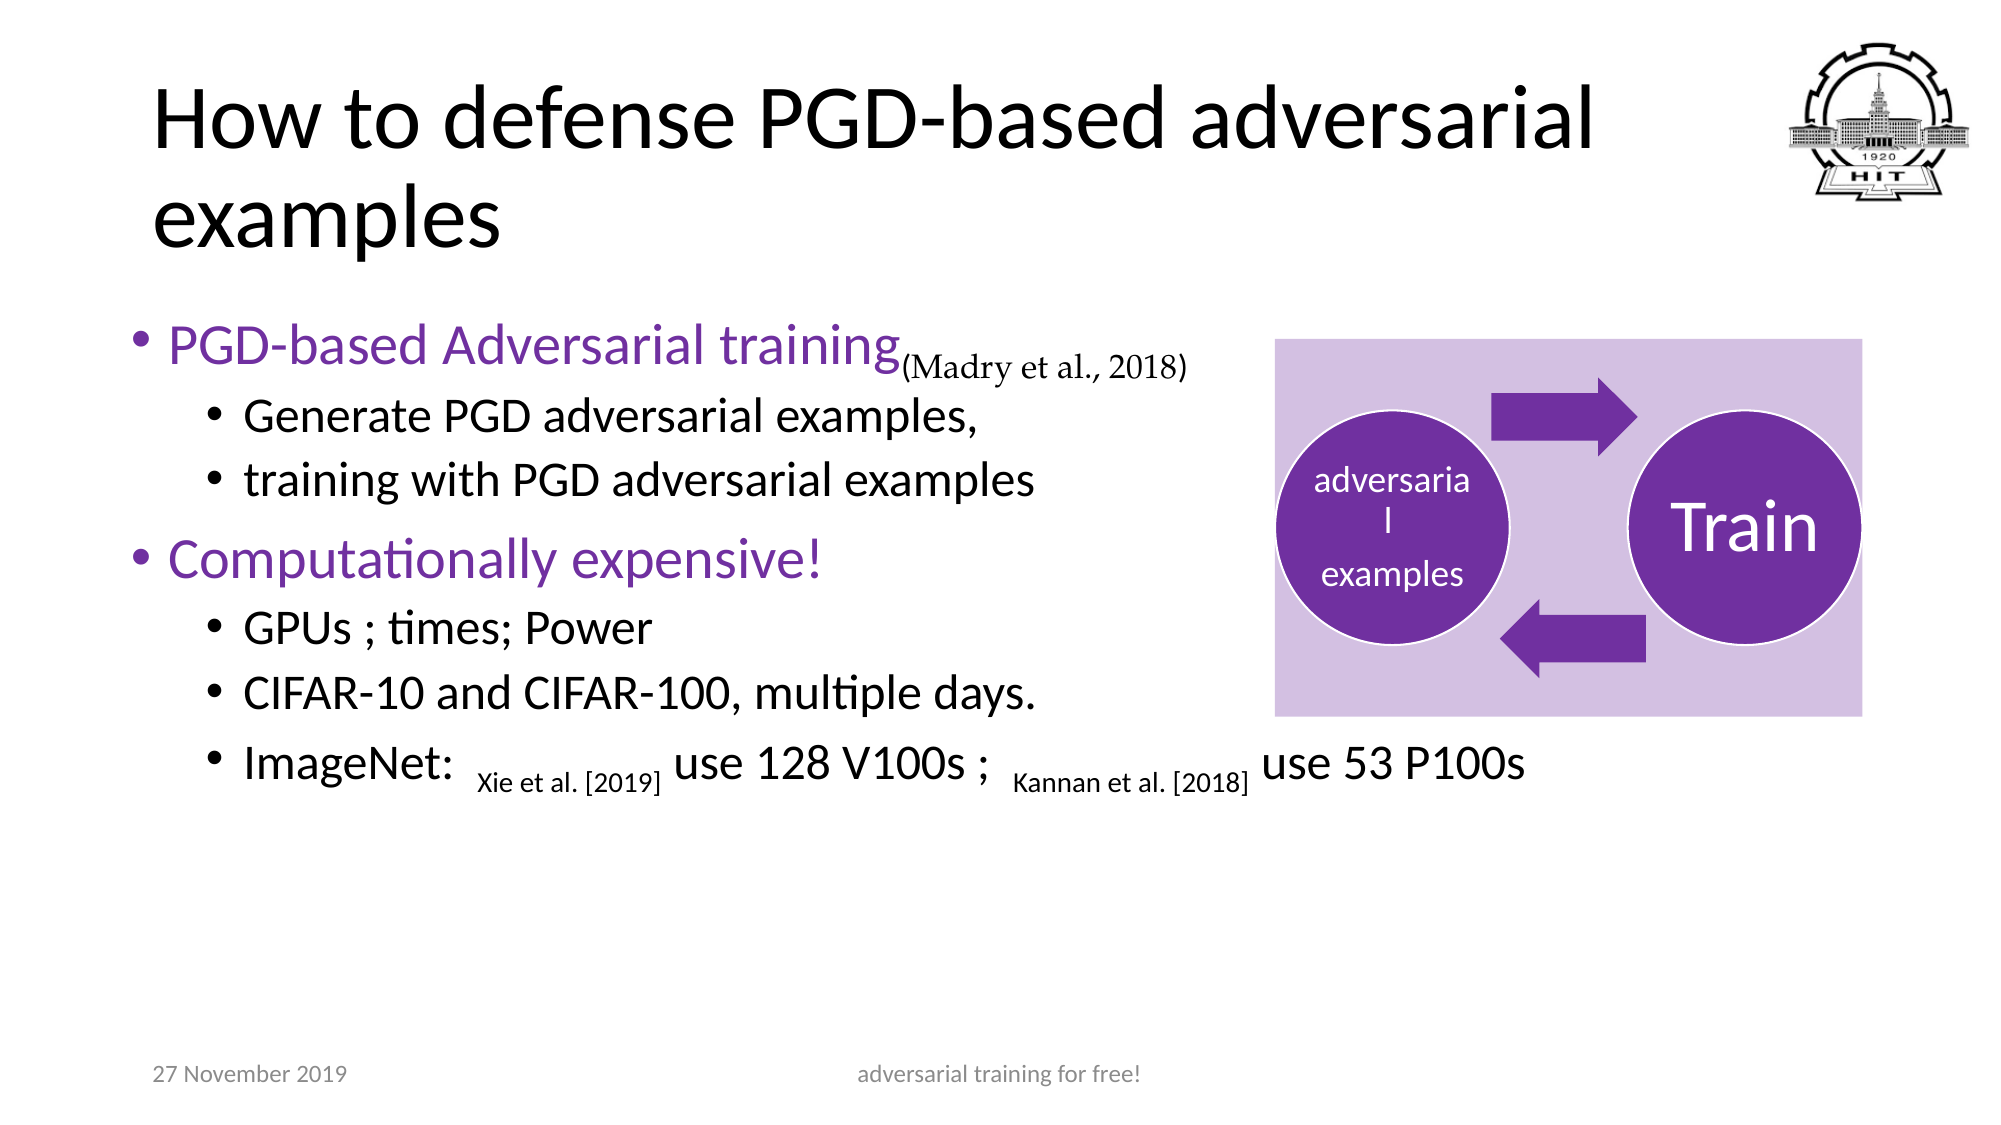

# How to defense PGD-based adversarial examples
PGD-based Adversarial training(Madry et al., 2018)
Generate PGD adversarial examples,
training with PGD adversarial examples
Computationally expensive!
GPUs ; times; Power
CIFAR-10 and CIFAR-100, multiple days.
ImageNet:  Xie et al. [2019] use 128 V100s ;  Kannan et al. [2018] use 53 P100s
adversarial
examples

Train

27 November 2019
adversarial training for free!